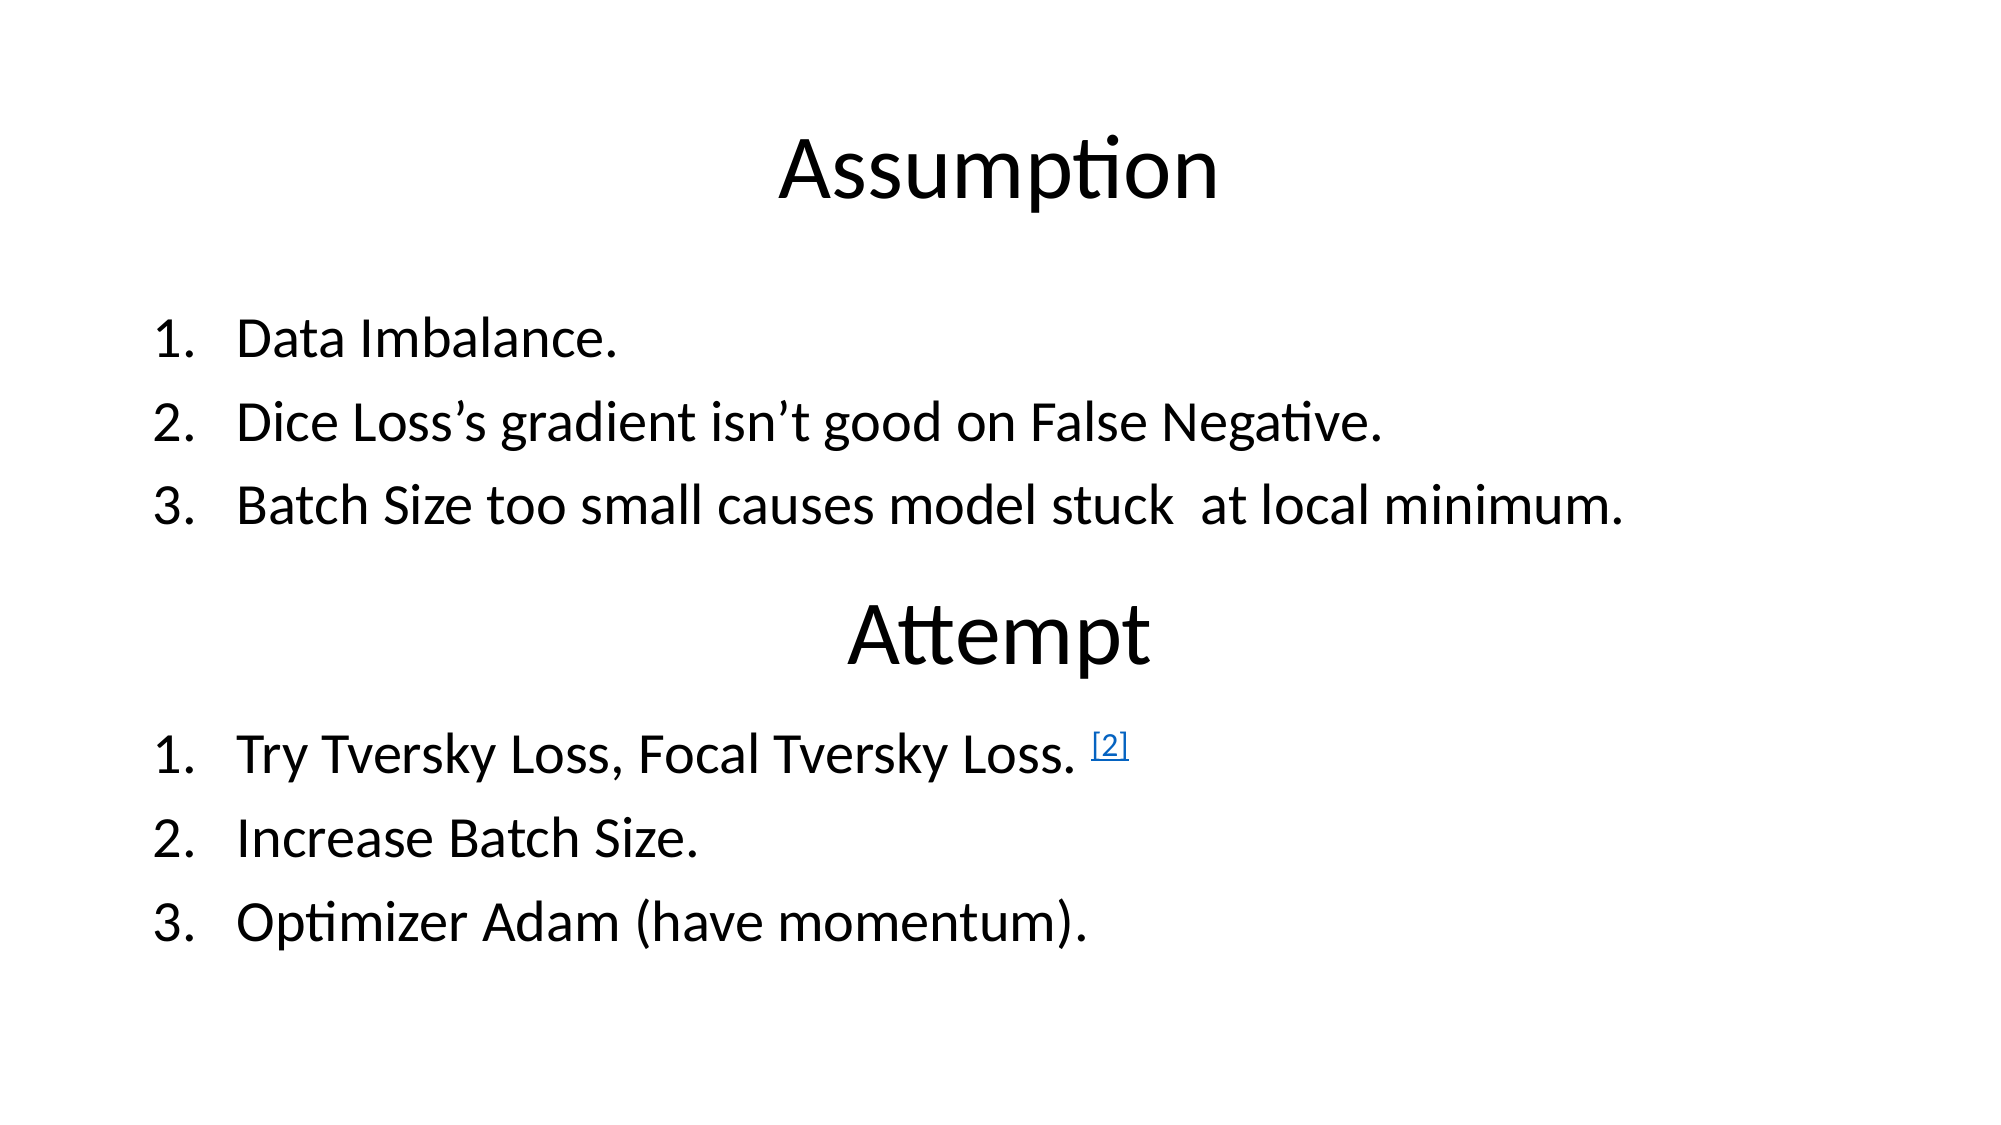

# Assumption
Data Imbalance.
Dice Loss’s gradient isn’t good on False Negative.
Batch Size too small causes model stuck  at local minimum.
Attempt
Try Tversky Loss, Focal Tversky Loss. [2]
Increase Batch Size.
Optimizer Adam (have momentum).